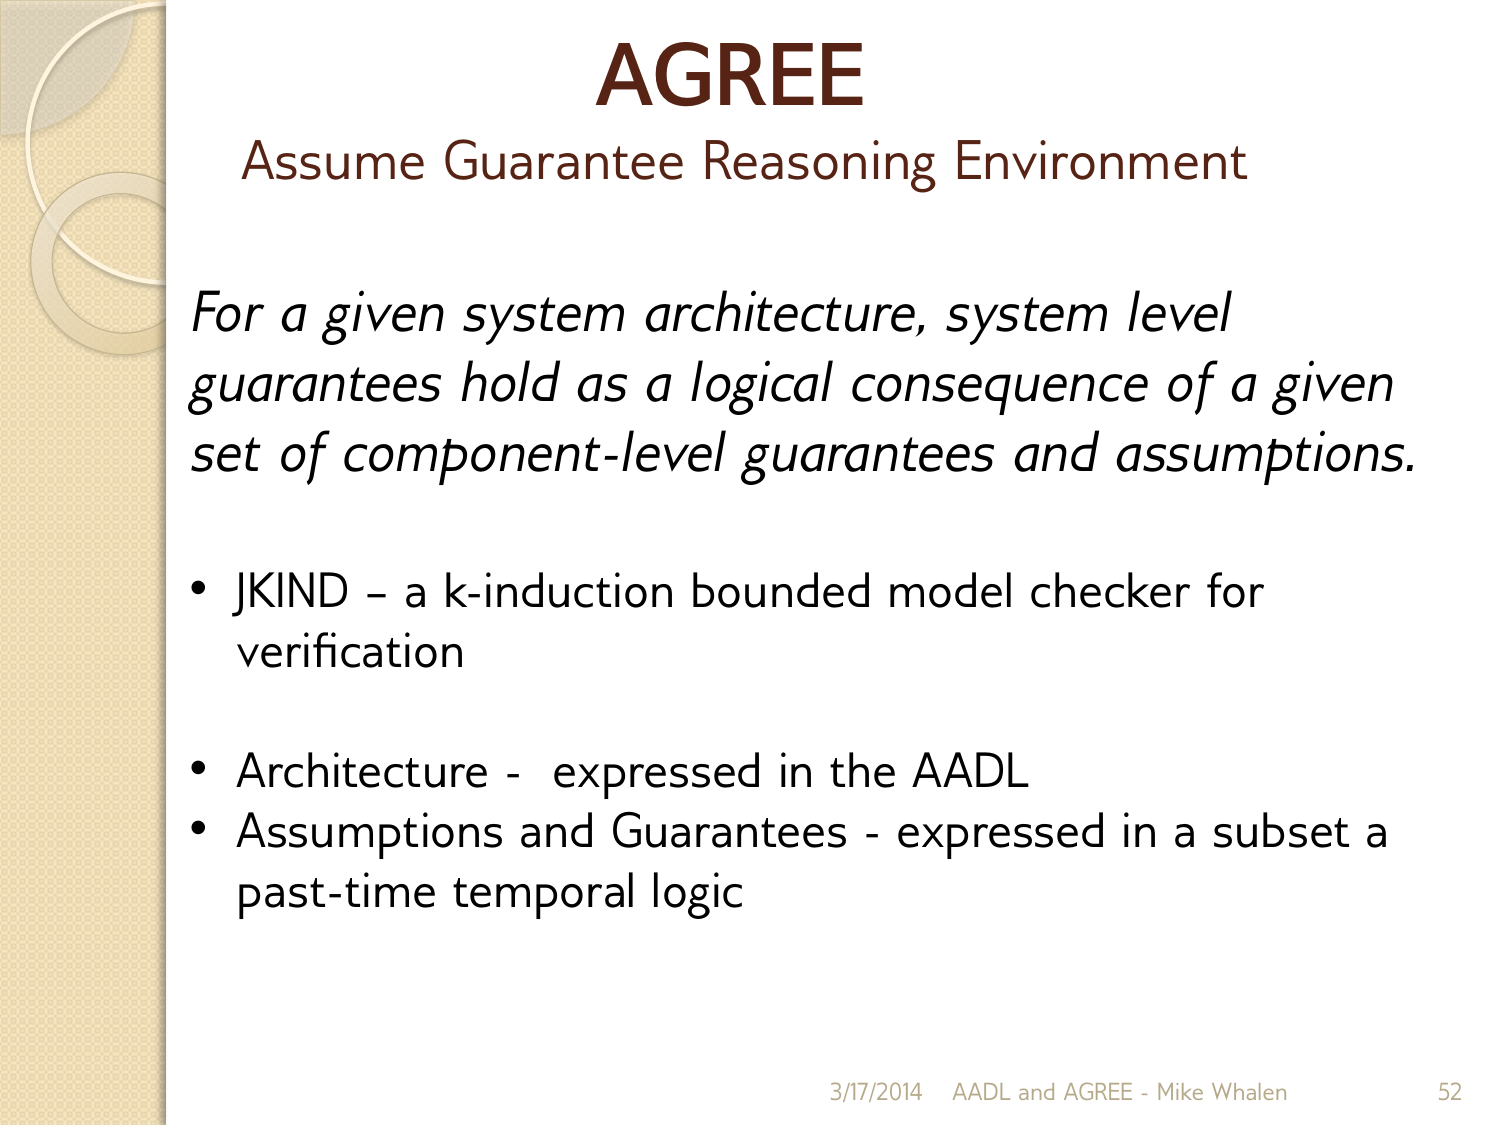

# AGREE Assume Guarantee Reasoning Environment
For a given system architecture, system level guarantees hold as a logical consequence of a given set of component-level guarantees and assumptions.
JKIND – a k-induction bounded model checker for verification

Architecture -  expressed in the AADL
Assumptions and Guarantees - expressed in a subset a past-time temporal logic
3/17/2014
AADL and AGREE - Mike Whalen
52